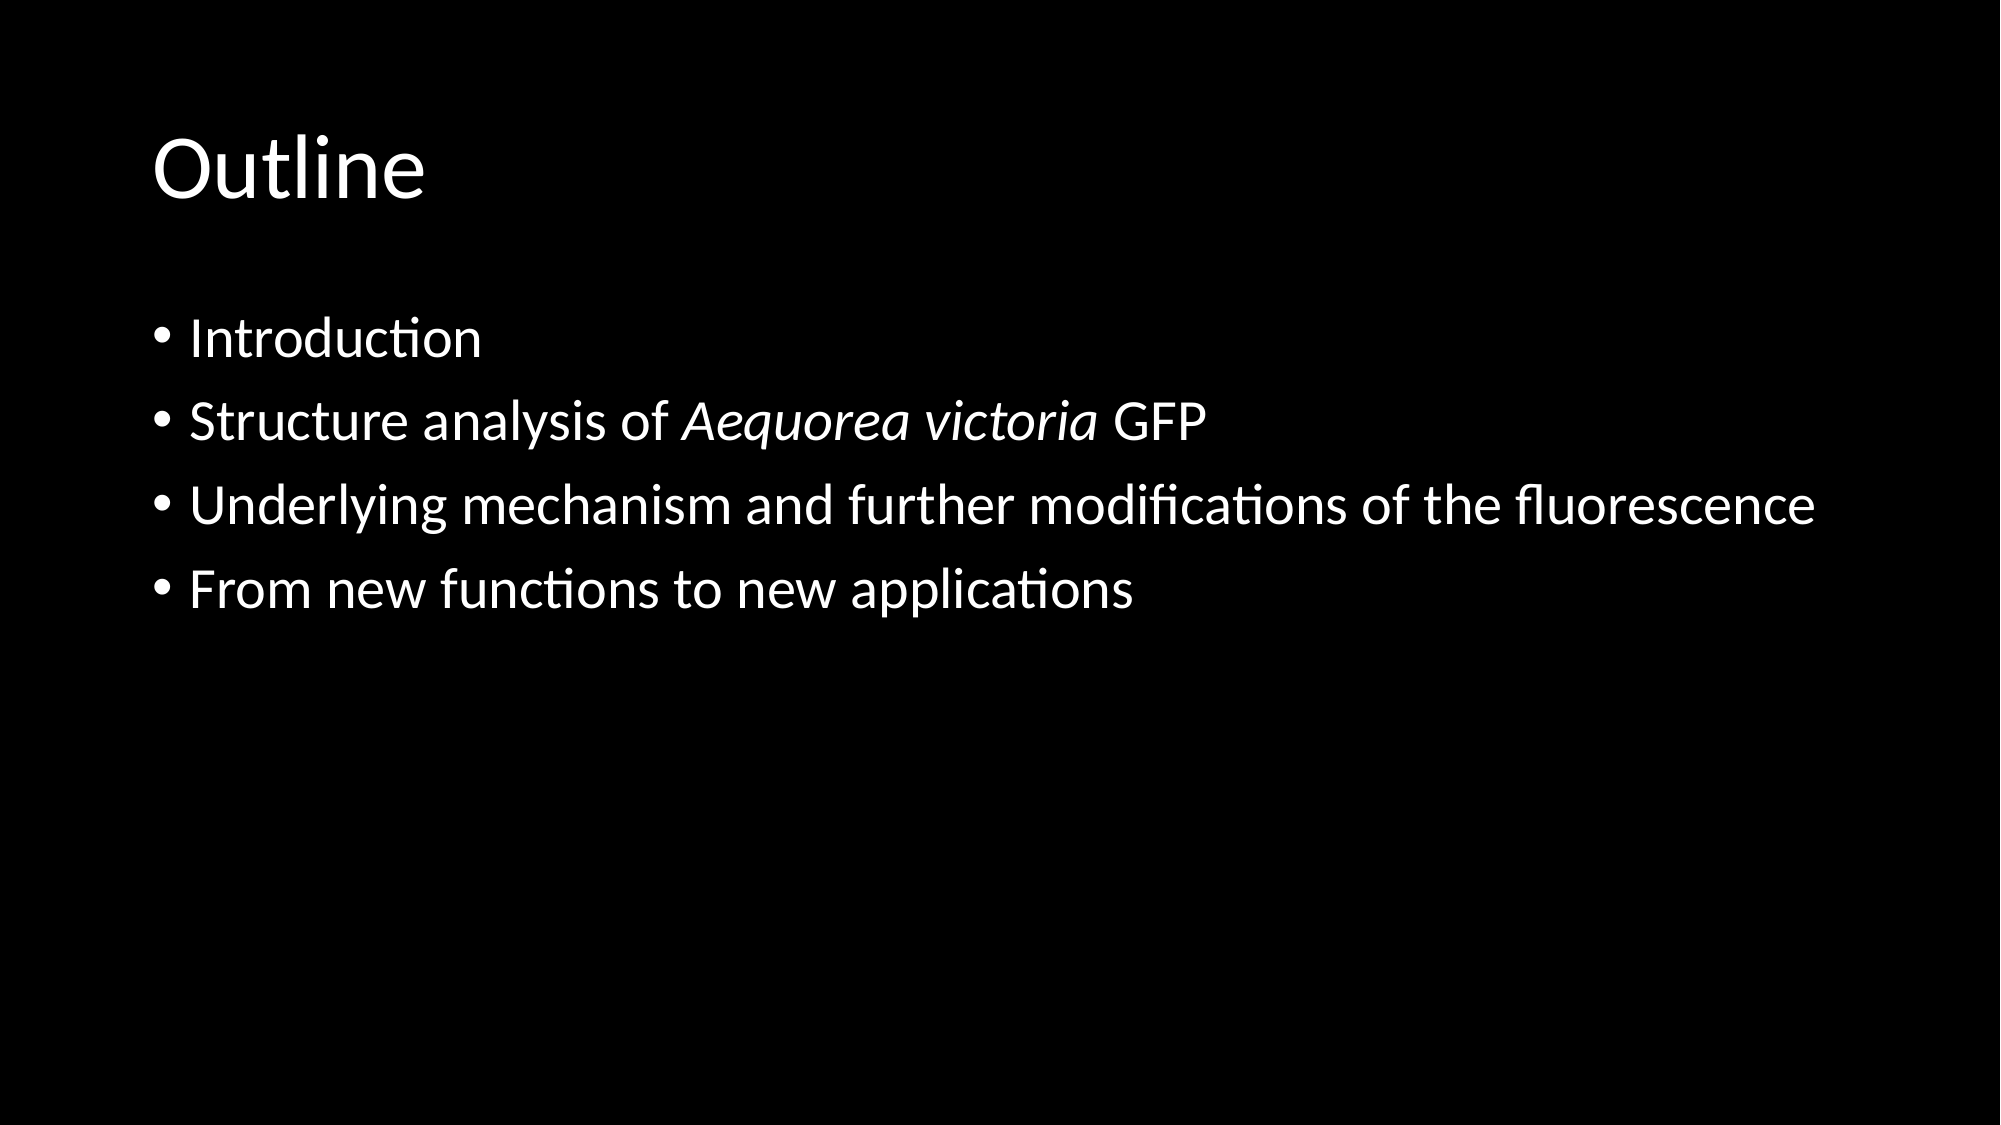

Outline
Introduction
Structure analysis of Aequorea victoria GFP
Underlying mechanism and further modifications of the fluorescence
From new functions to new applications